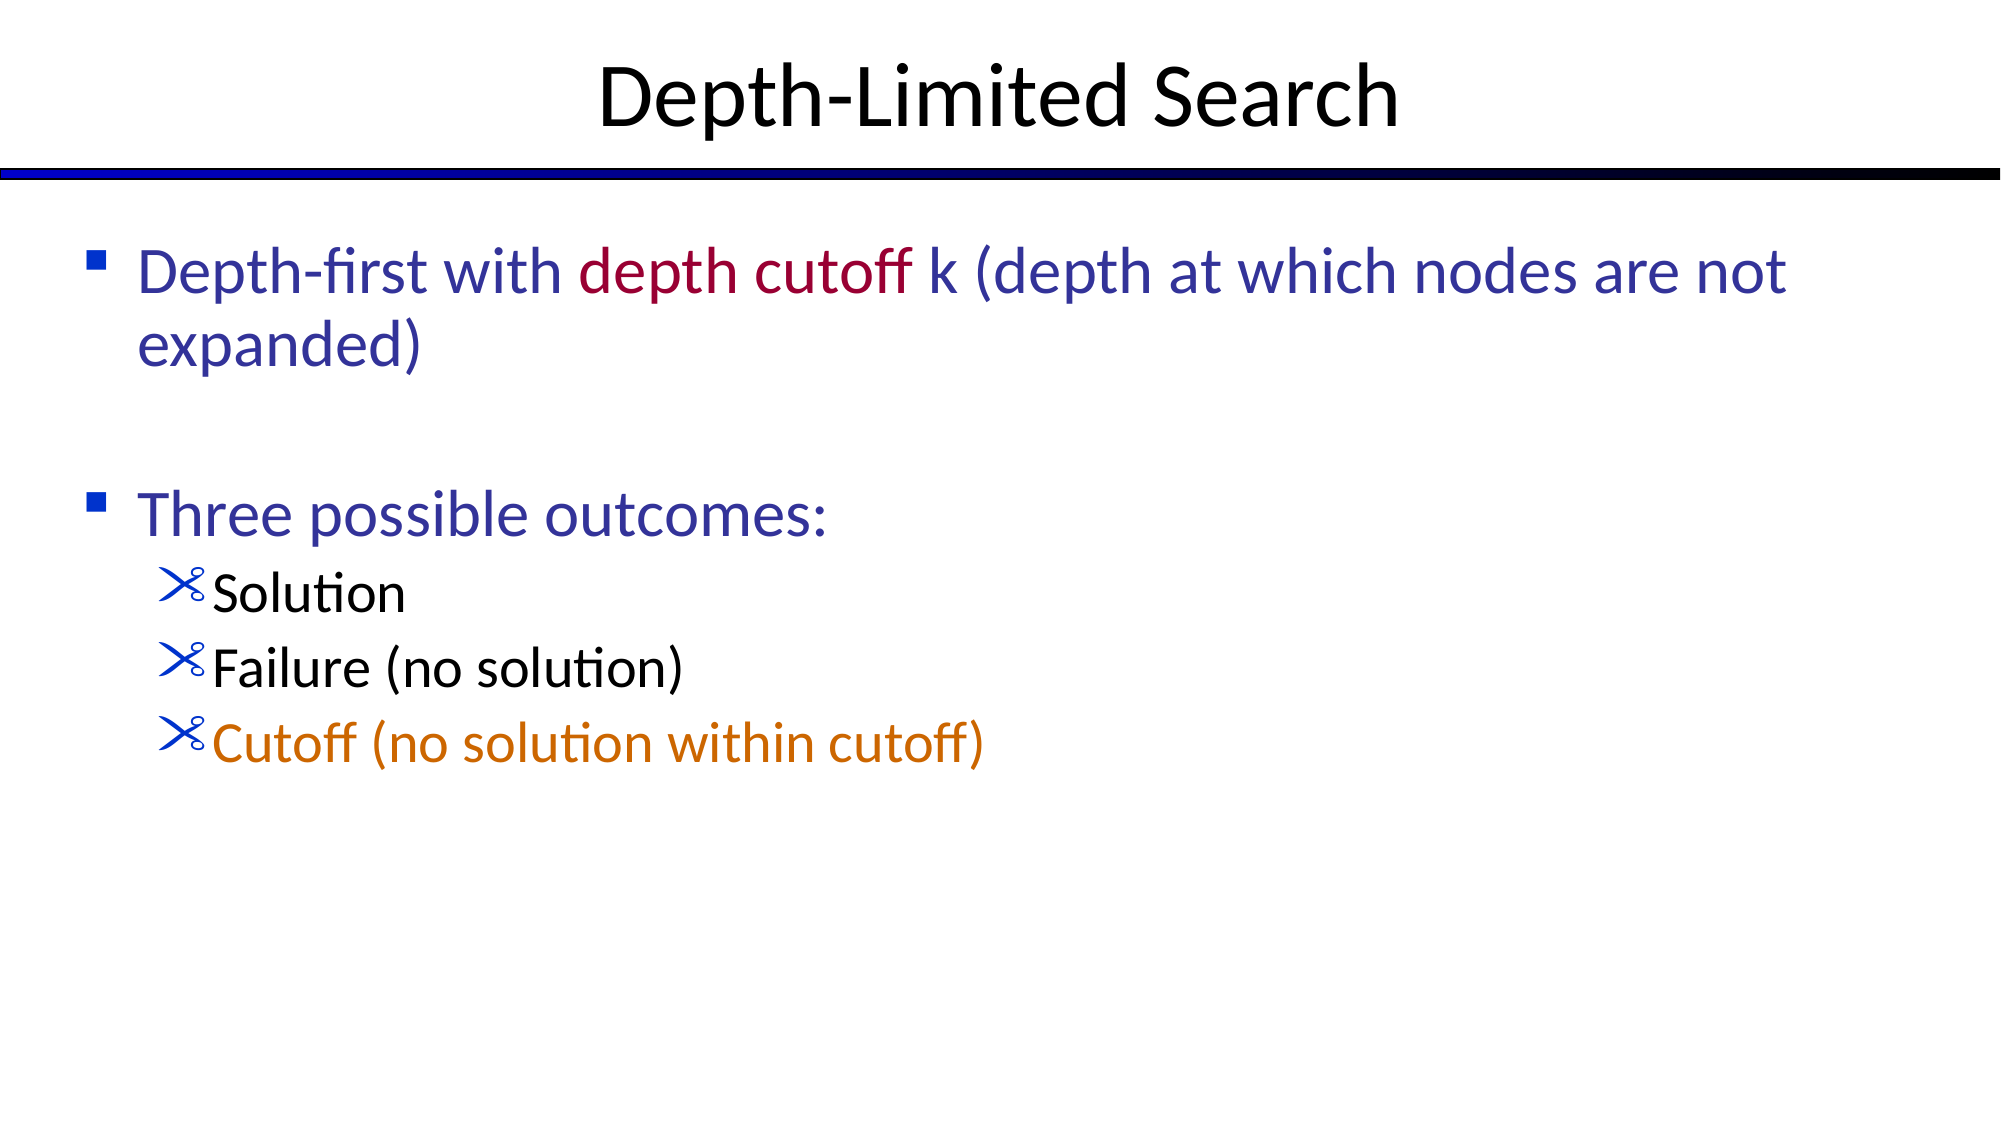

Depth-Limited Search
Depth-first with depth cutoff k (depth at which nodes are not expanded)

Three possible outcomes:
Solution
Failure (no solution)
Cutoff (no solution within cutoff)